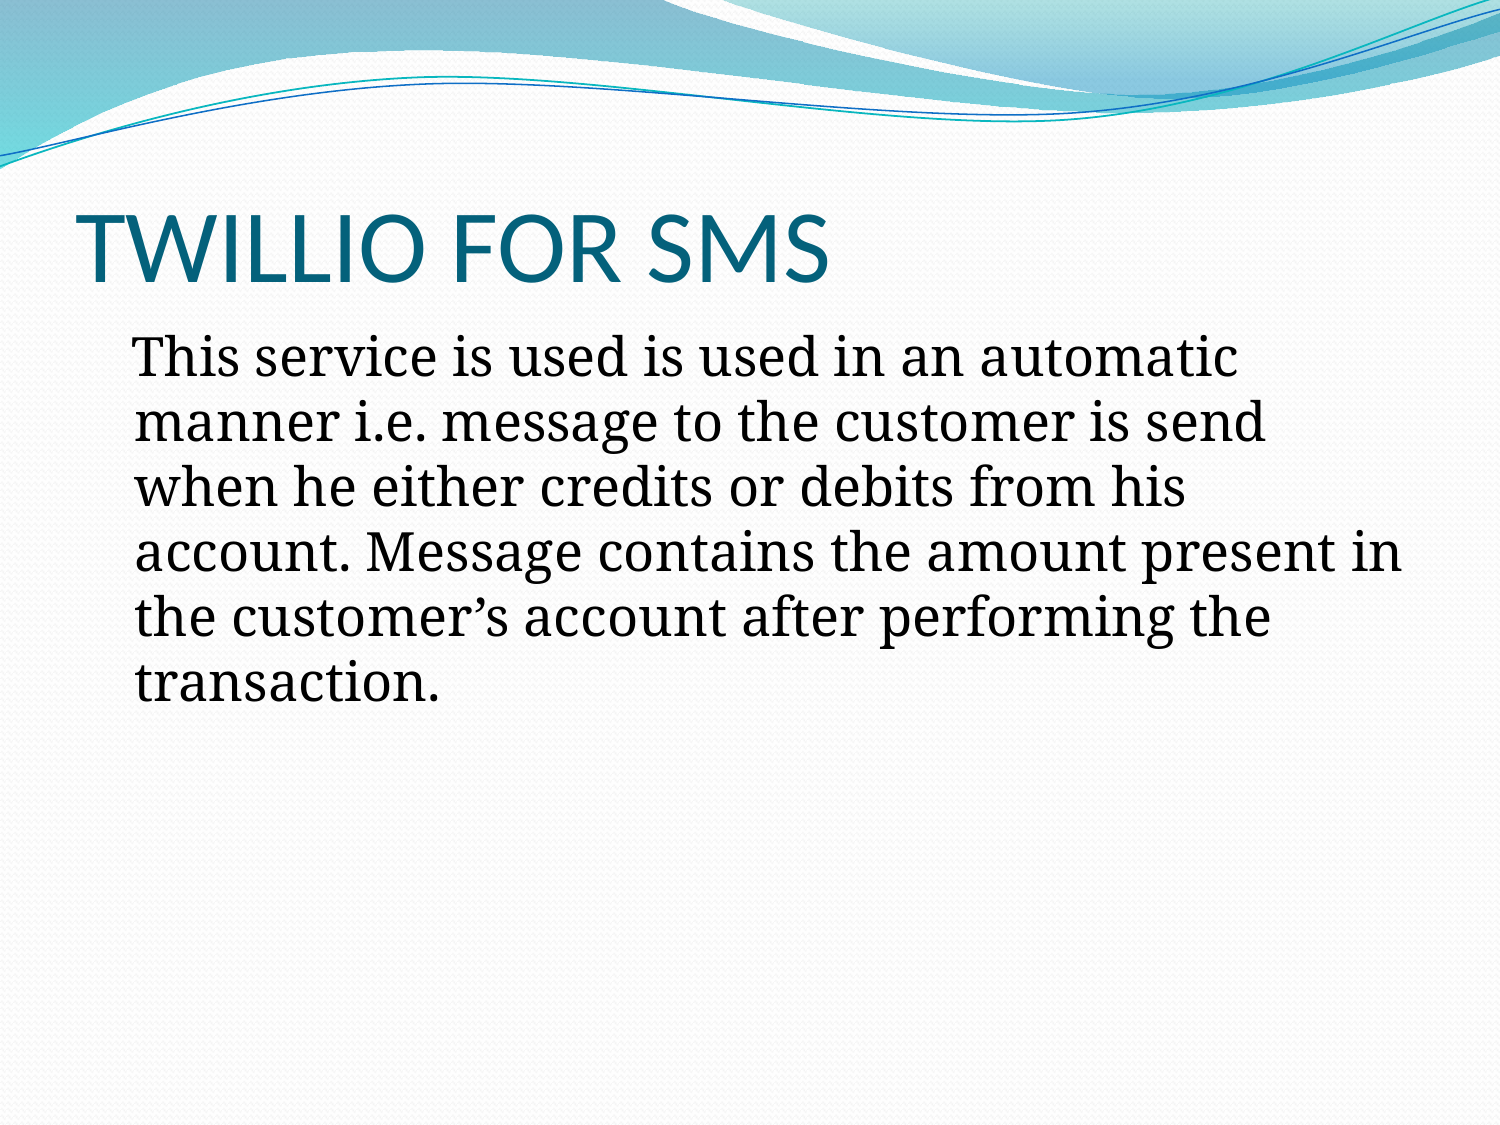

# TWILLIO FOR SMS
   This service is used is used in an automatic manner i.e. message to the customer is send when he either credits or debits from his account. Message contains the amount present in the customer’s account after performing the transaction.